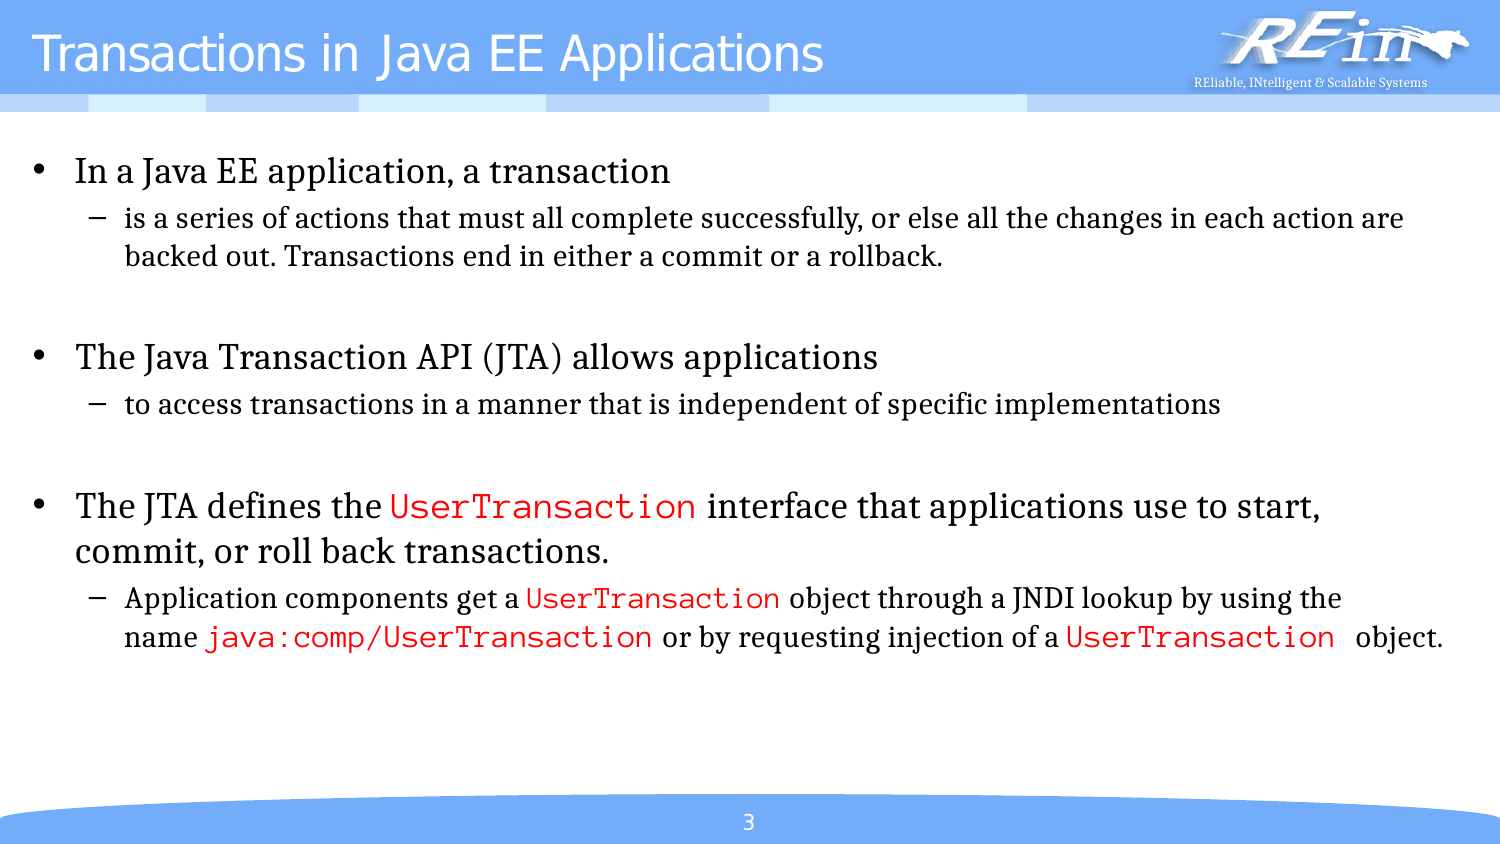

# Transactions in Java EE Applications
In a Java EE application, a transaction
is a series of actions that must all complete successfully, or else all the changes in each action are backed out. Transactions end in either a commit or a rollback.

The Java Transaction API (JTA) allows applications
to access transactions in a manner that is independent of specific implementations

The JTA defines the UserTransaction interface that applications use to start, commit, or roll back transactions.
Application components get a UserTransaction object through a JNDI lookup by using the name java:comp/UserTransaction or by requesting injection of a UserTransaction object.

3